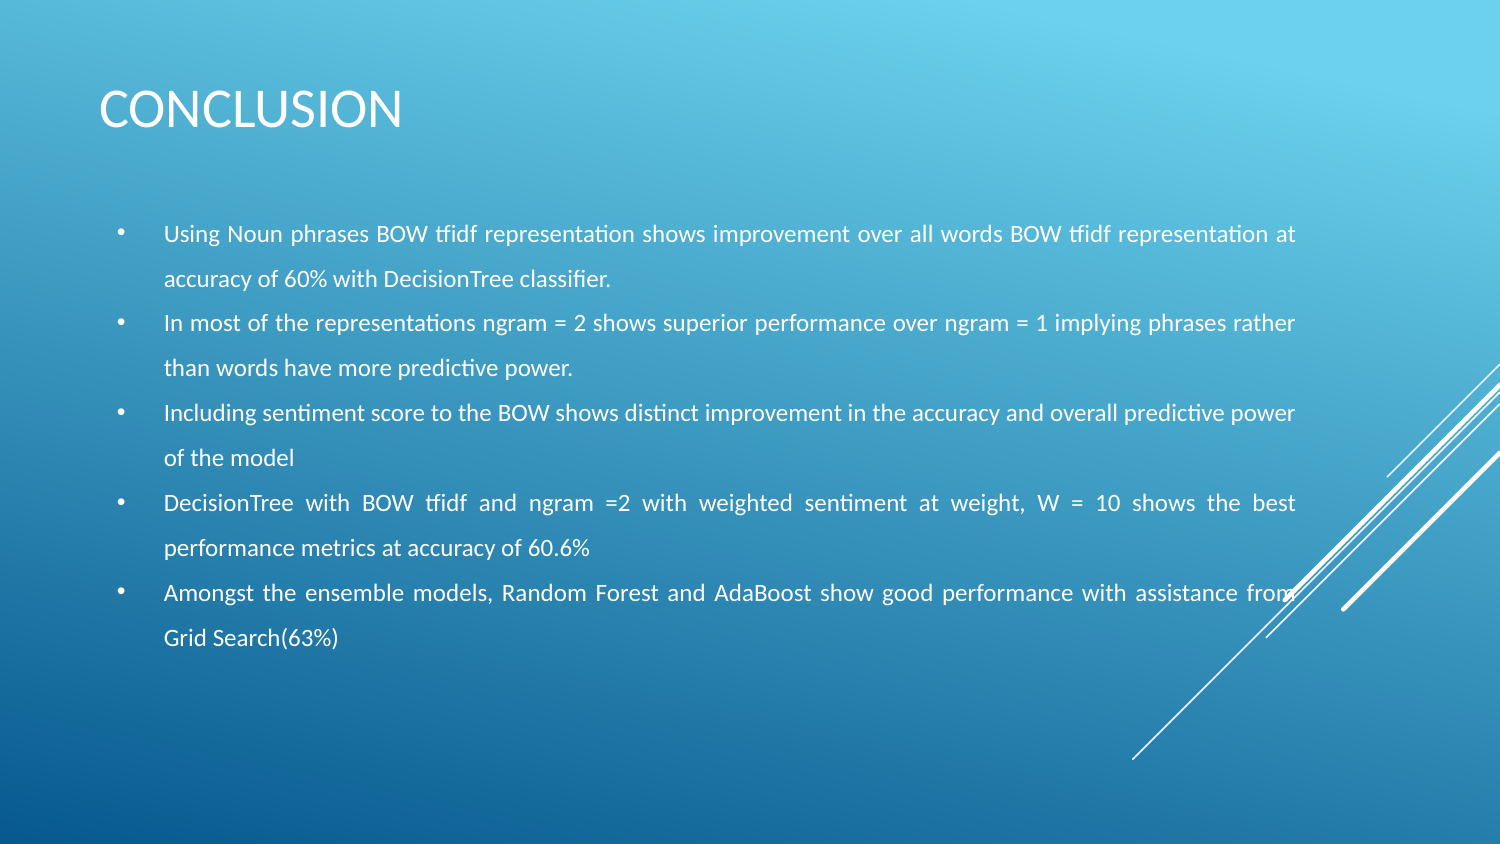

CONCLUSION
Using Noun phrases BOW tfidf representation shows improvement over all words BOW tfidf representation at accuracy of 60% with DecisionTree classifier.
In most of the representations ngram = 2 shows superior performance over ngram = 1 implying phrases rather than words have more predictive power.
Including sentiment score to the BOW shows distinct improvement in the accuracy and overall predictive power of the model
DecisionTree with BOW tfidf and ngram =2 with weighted sentiment at weight, W = 10 shows the best performance metrics at accuracy of 60.6%
Amongst the ensemble models, Random Forest and AdaBoost show good performance with assistance from Grid Search(63%)